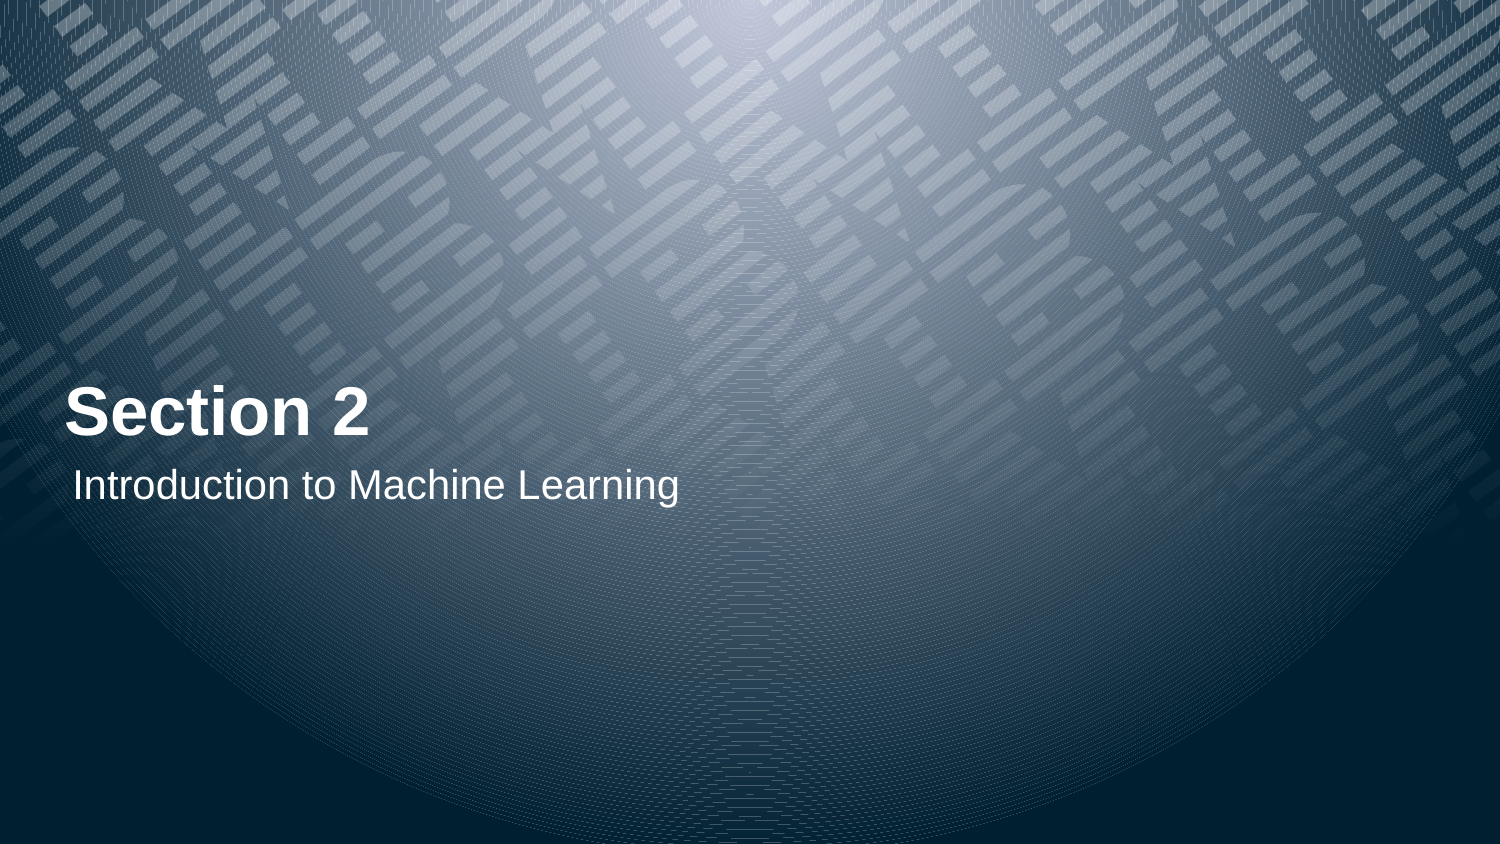

# Section 2
Introduction to Machine Learning